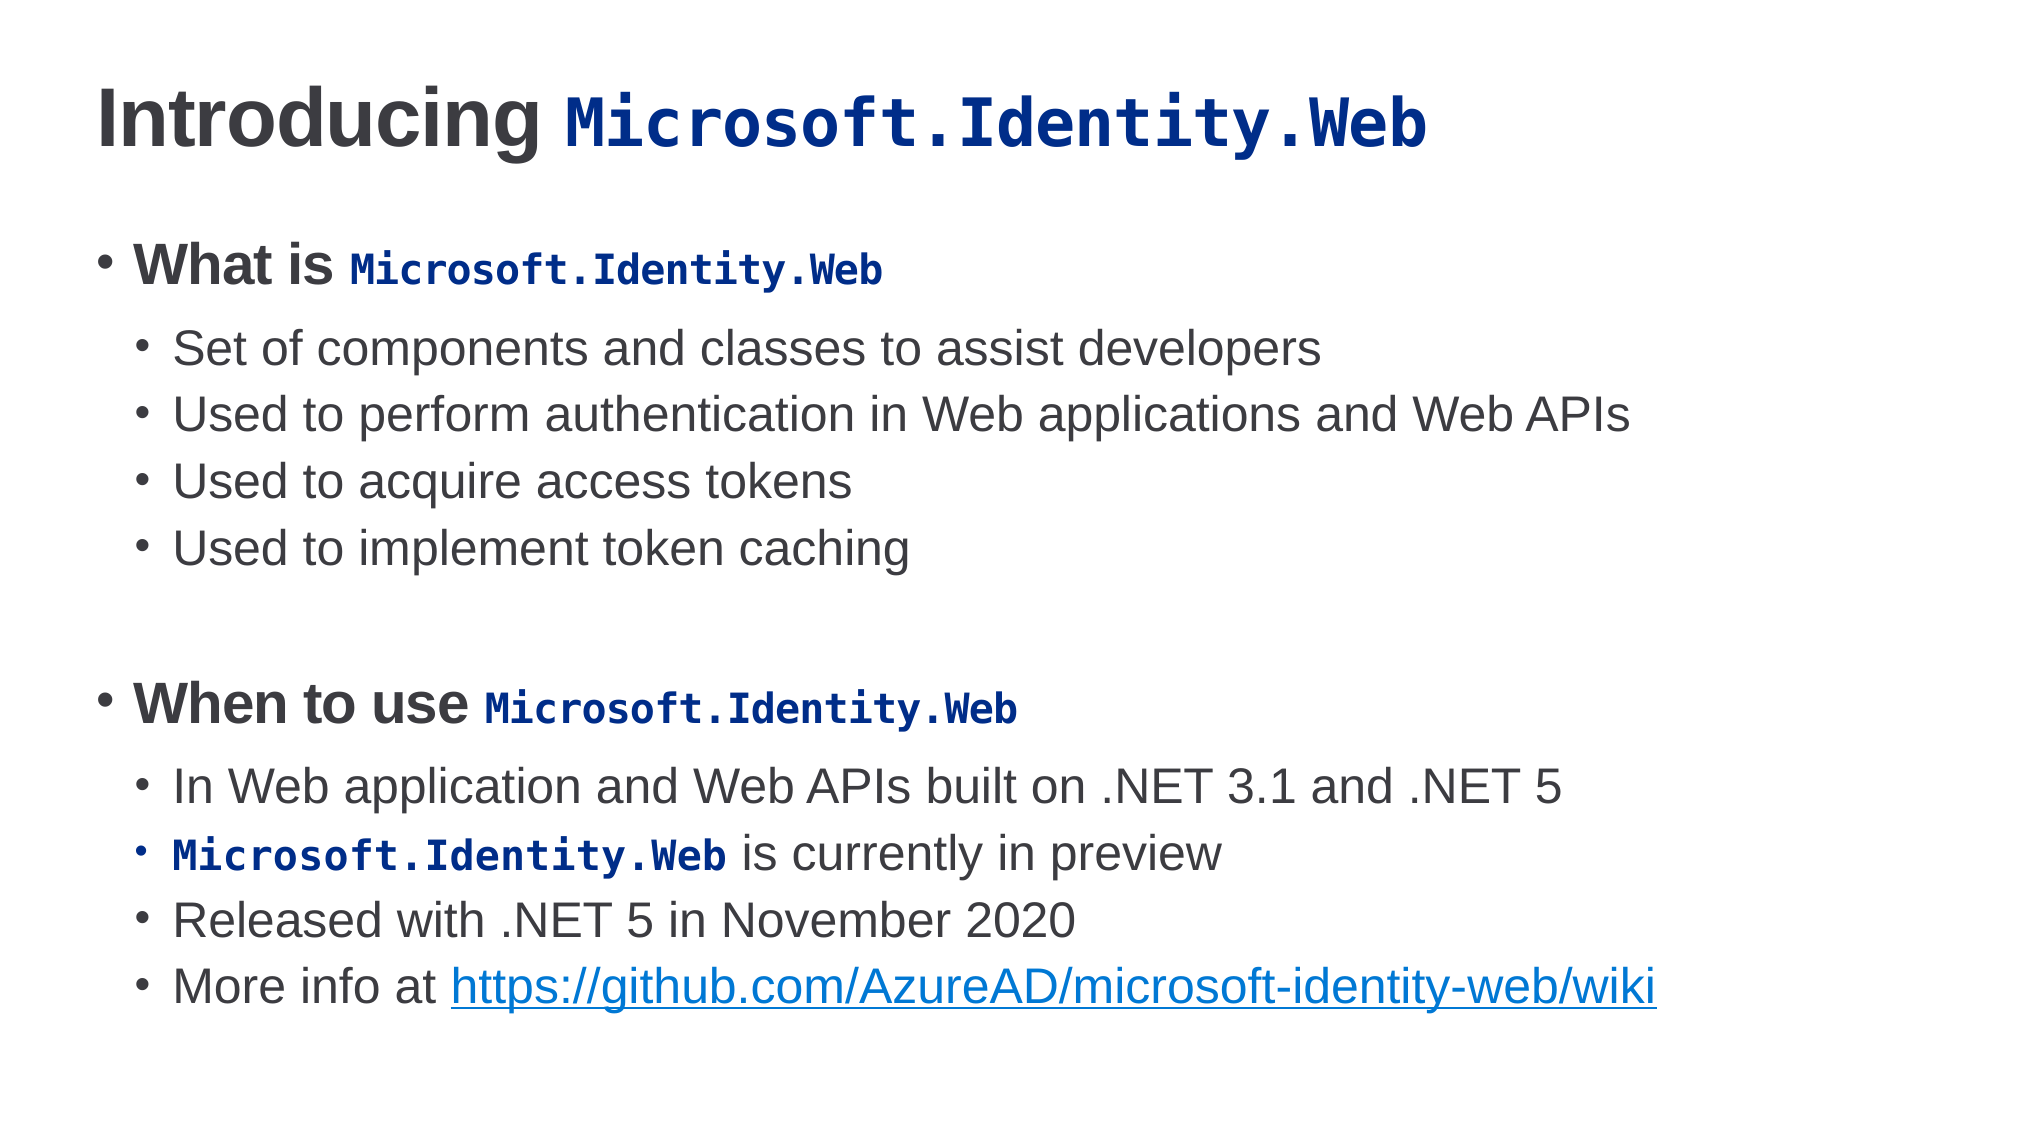

# Introducing Microsoft.Identity.Web
What is Microsoft.Identity.Web
Set of components and classes to assist developers
Used to perform authentication in Web applications and Web APIs
Used to acquire access tokens
Used to implement token caching

When to use Microsoft.Identity.Web
In Web application and Web APIs built on .NET 3.1 and .NET 5
Microsoft.Identity.Web is currently in preview
Released with .NET 5 in November 2020
More info at https://github.com/AzureAD/microsoft-identity-web/wiki